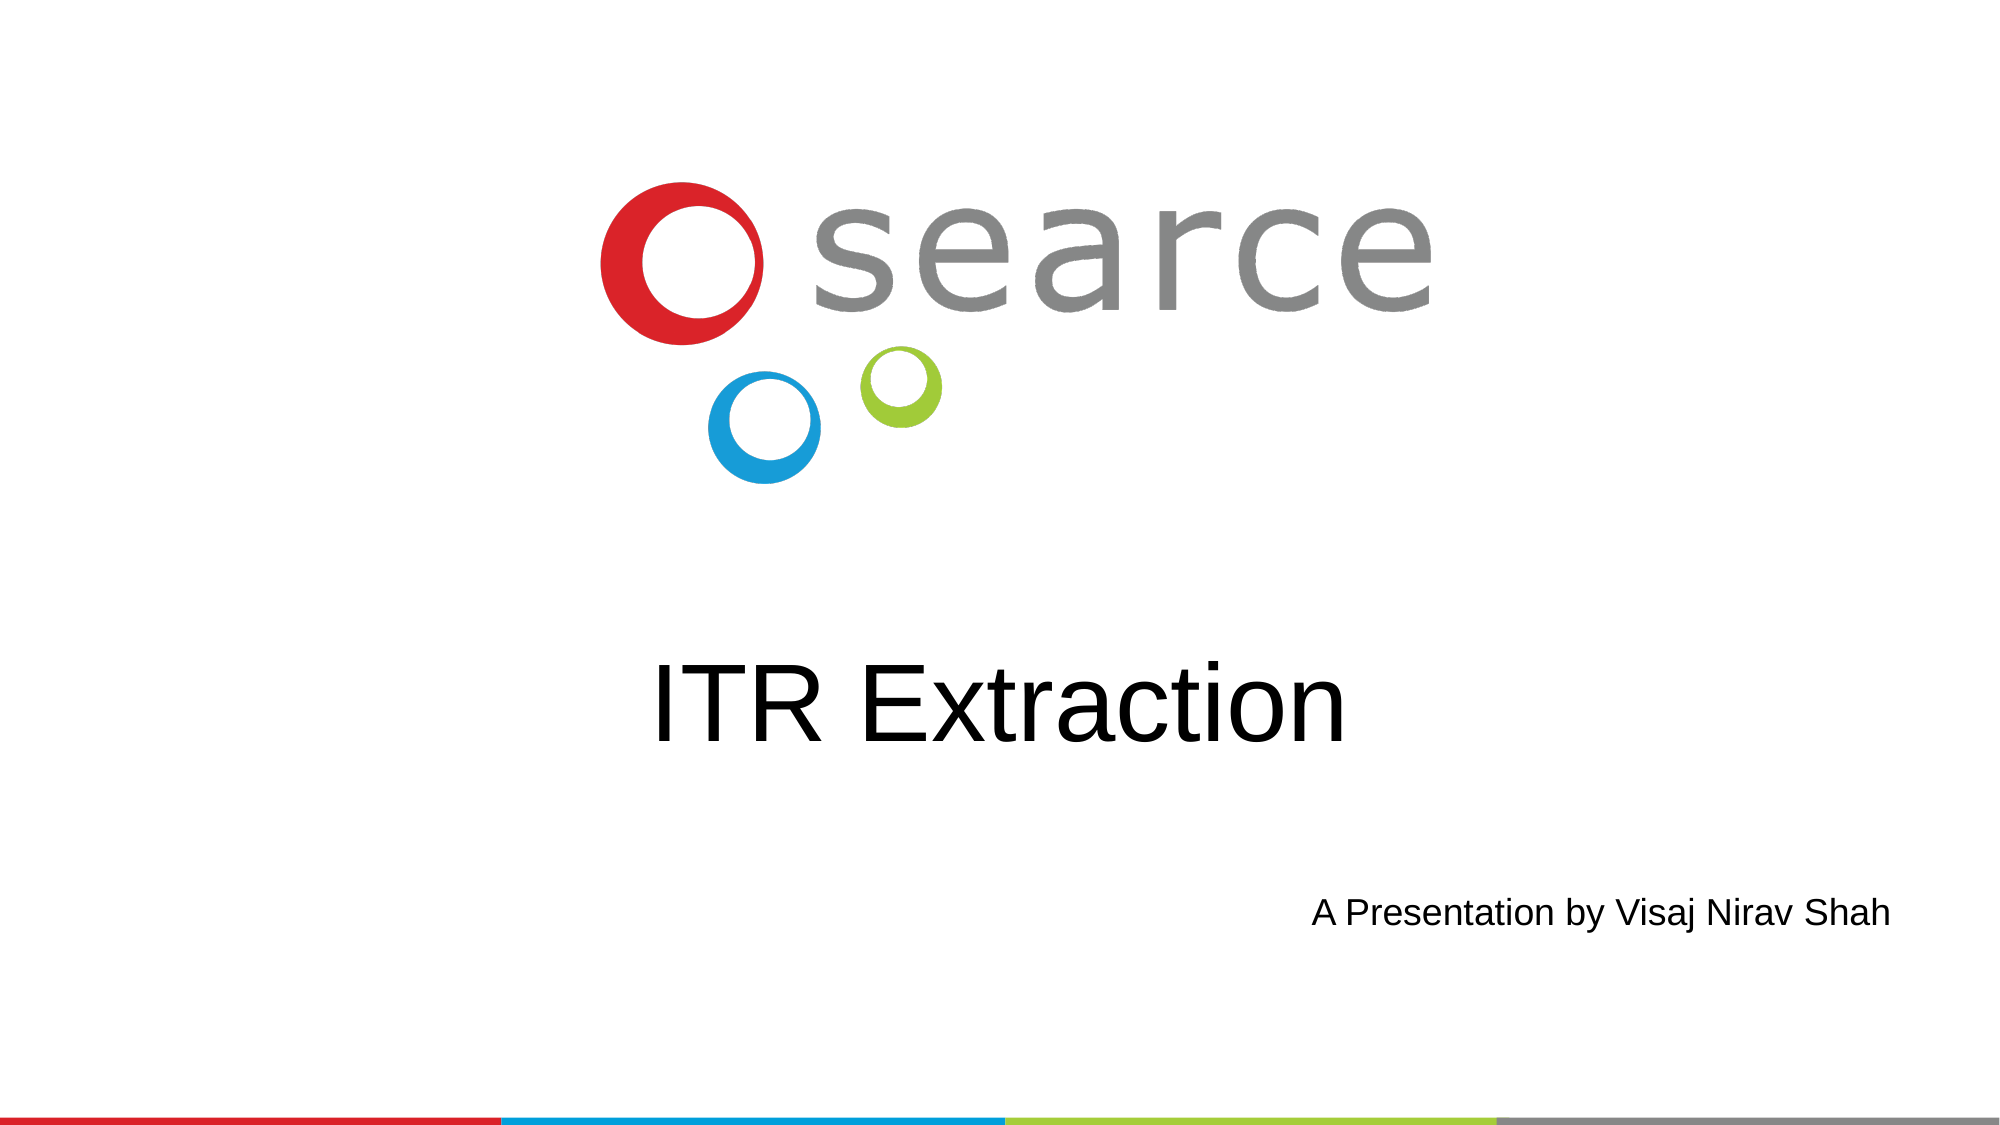

# ITR Extraction
A Presentation by Visaj Nirav Shah